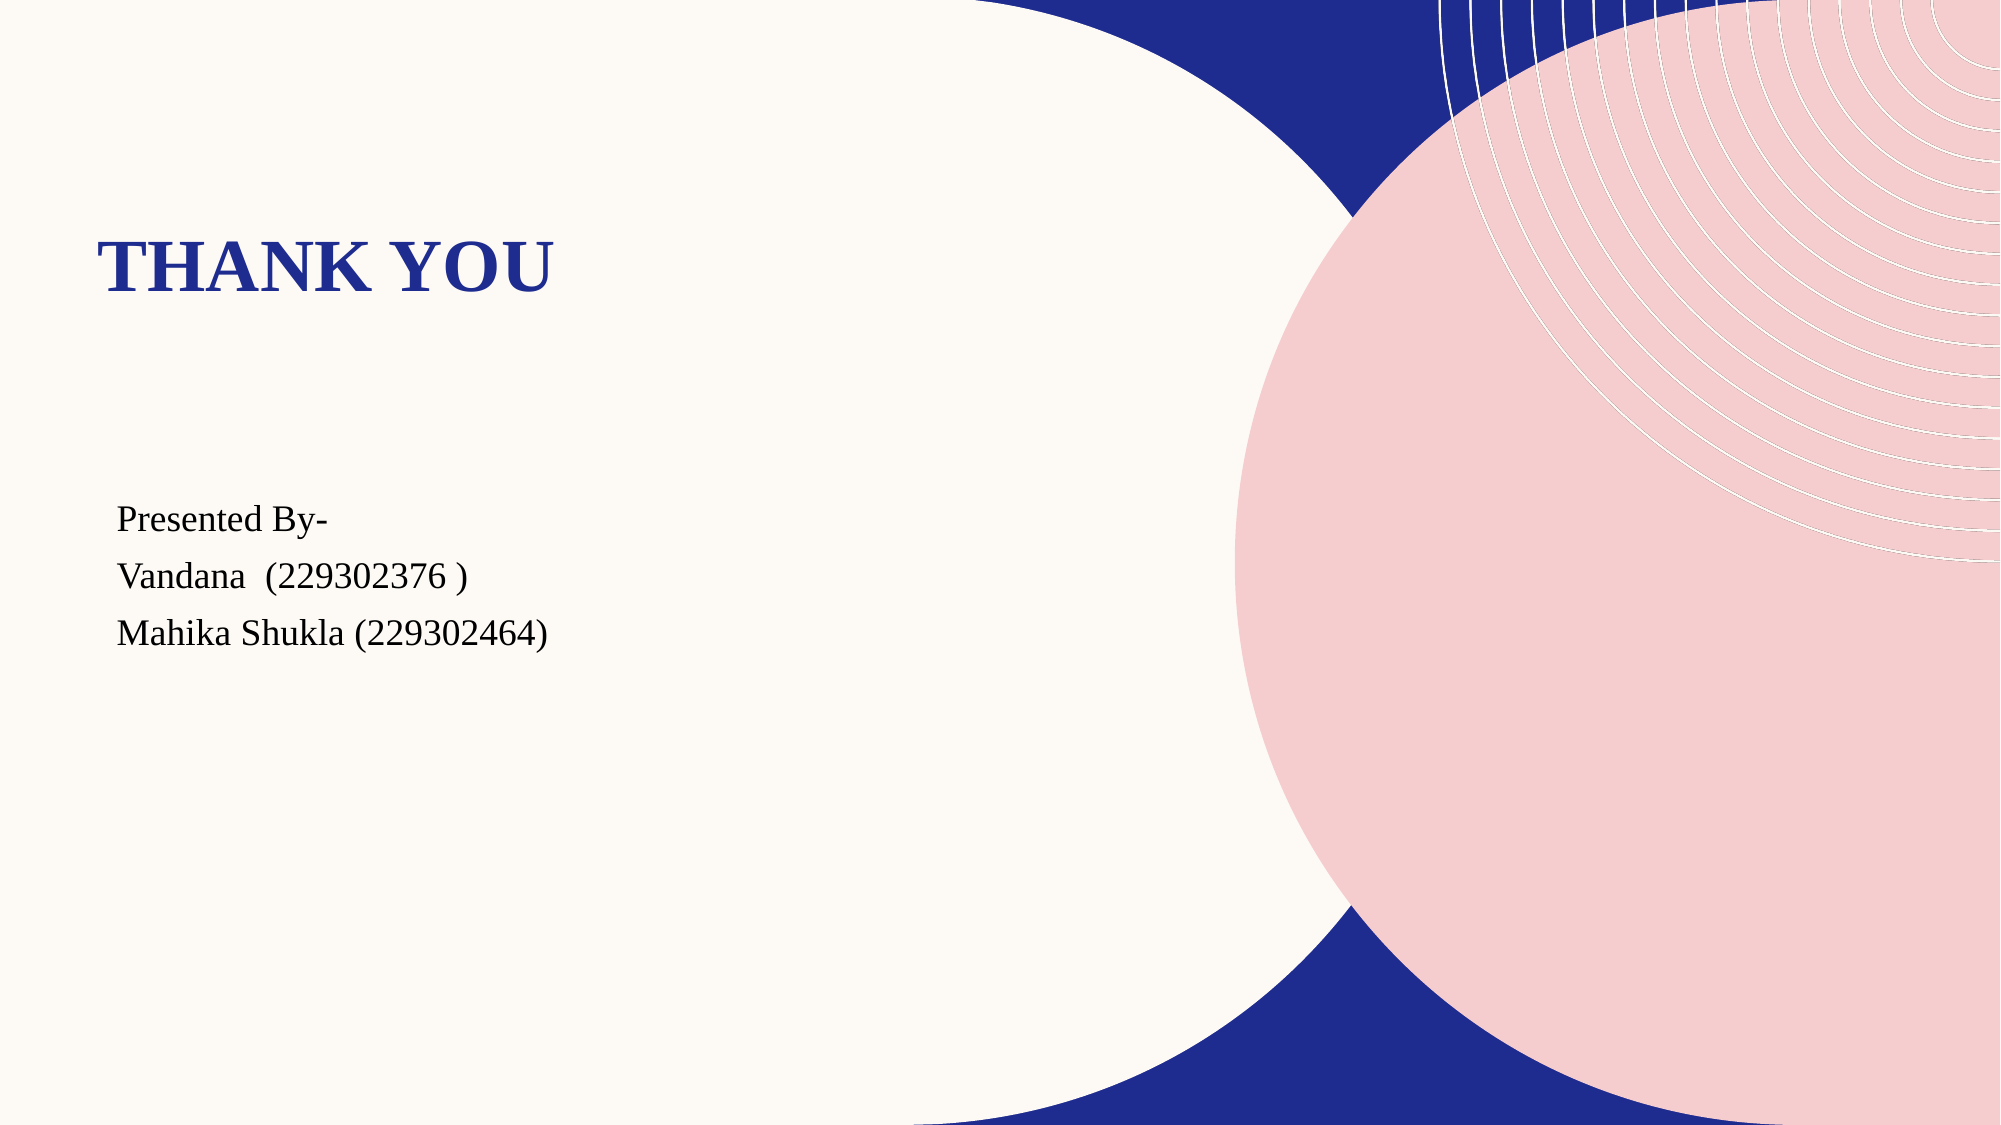

# Thank you
Presented By-
Vandana  (229302376 )
Mahika Shukla (229302464)